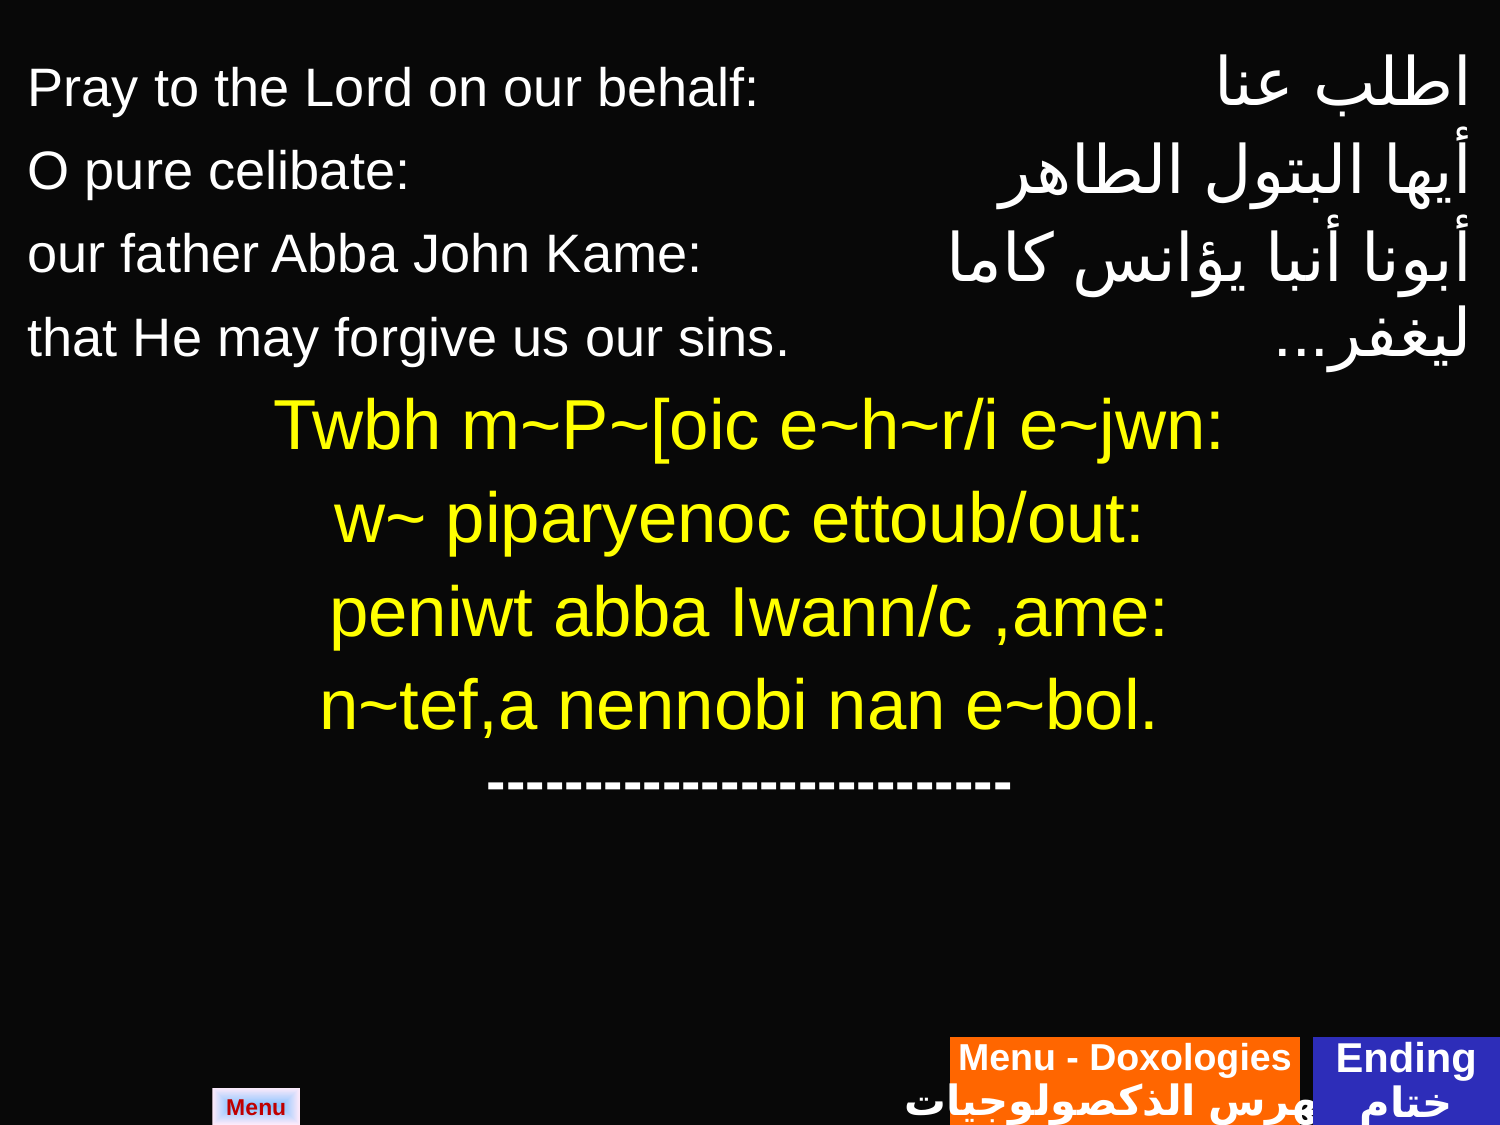

| Pray to the Lord on our behalf: O pure celibate: our father Abba John Kame: that He may forgive us our sins. | اطلب عنا أيها البتول الطاهر أبونا أنبا يؤانس كاما ليغفر... |
| --- | --- |
| Twbh m~P~[oic e~h~r/i e~jwn: w~ piparyenoc ettoub/out: peniwt abba Iwann/c ,ame: n~tef,a nennobi nan e~bol. |  |
| --------------------------- |  |
Menu - Doxologies
فهرس الذكصولوجيات
Ending
ختام
Menu